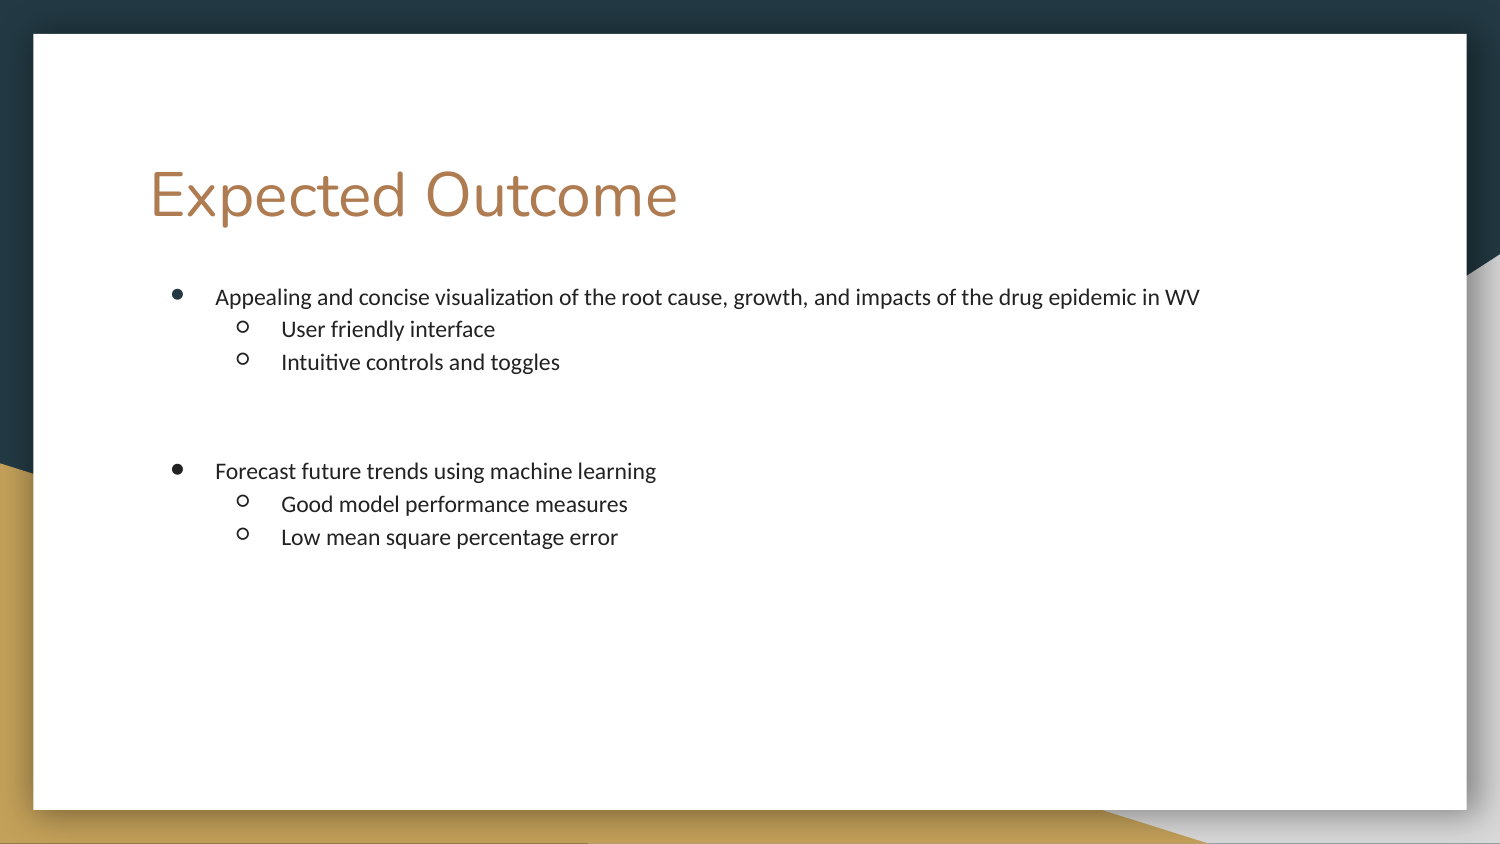

# Expected Outcome
Appealing and concise visualization of the root cause, growth, and impacts of the drug epidemic in WV
User friendly interface
Intuitive controls and toggles

Forecast future trends using machine learning
Good model performance measures
Low mean square percentage error